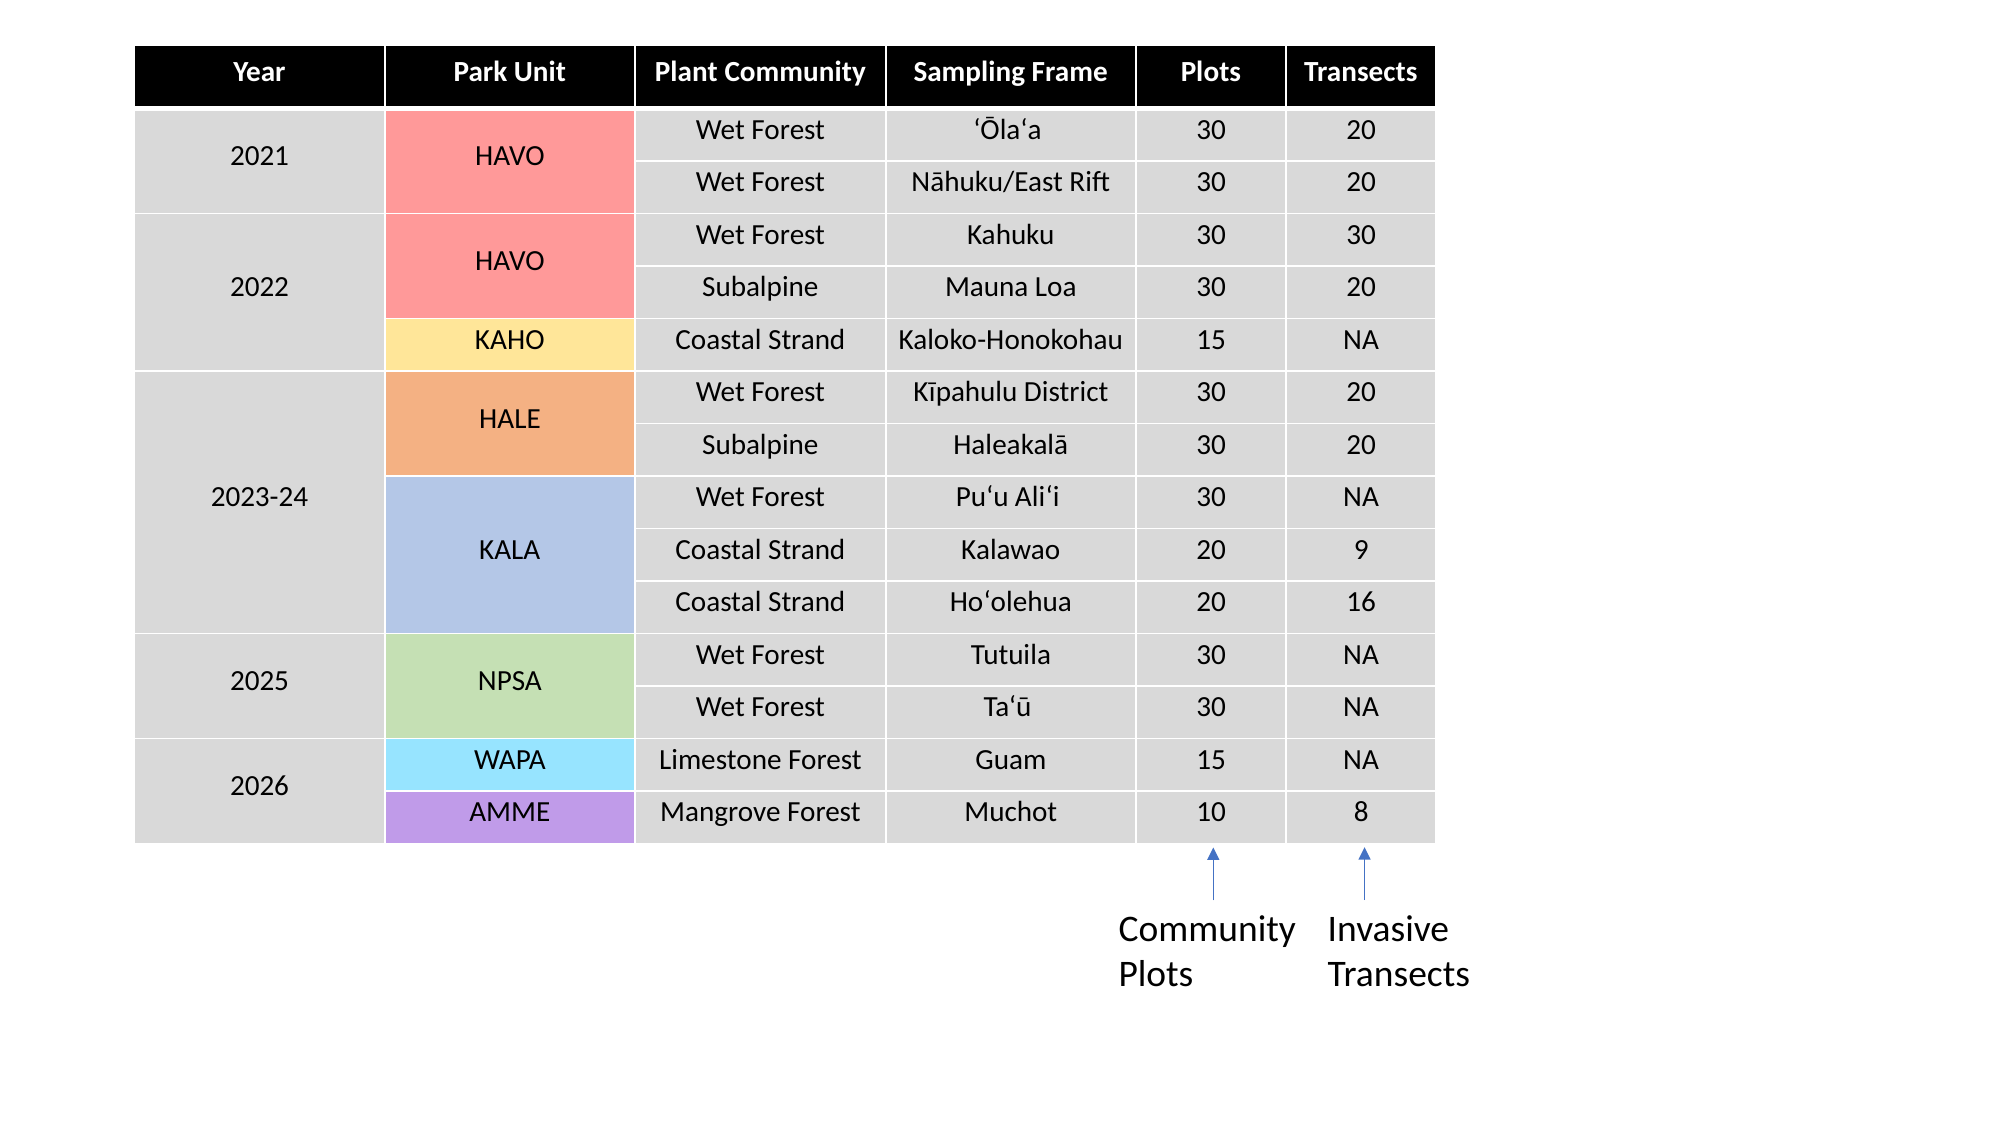

| Year | Park Unit | Plant Community | Sampling Frame | Plots | Transects |
| --- | --- | --- | --- | --- | --- |
| 2021 | HAVO | Wet Forest | ʻŌlaʻa | 30 | 20 |
|  |  | Wet Forest | Nāhuku/East Rift | 30 | 20 |
| 2022 | HAVO | Wet Forest | Kahuku | 30 | 30 |
|  |  | Subalpine | Mauna Loa | 30 | 20 |
|  | KAHO | Coastal Strand | Kaloko-Honokohau | 15 | NA |
| 2023-24 | HALE | Wet Forest | Kīpahulu District | 30 | 20 |
|  |  | Subalpine | Haleakalā | 30 | 20 |
|  | KALA | Wet Forest | Puʻu Aliʻi | 30 | NA |
|  |  | Coastal Strand | Kalawao | 20 | 9 |
|  |  | Coastal Strand | Hoʻolehua | 20 | 16 |
| 2025 | NPSA | Wet Forest | Tutuila | 30 | NA |
|  |  | Wet Forest | Ta‘ū | 30 | NA |
| 2026 | WAPA | Limestone Forest | Guam | 15 | NA |
|  | AMME | Mangrove Forest | Muchot | 10 | 8 |
Community
Plots
Invasive
Transects